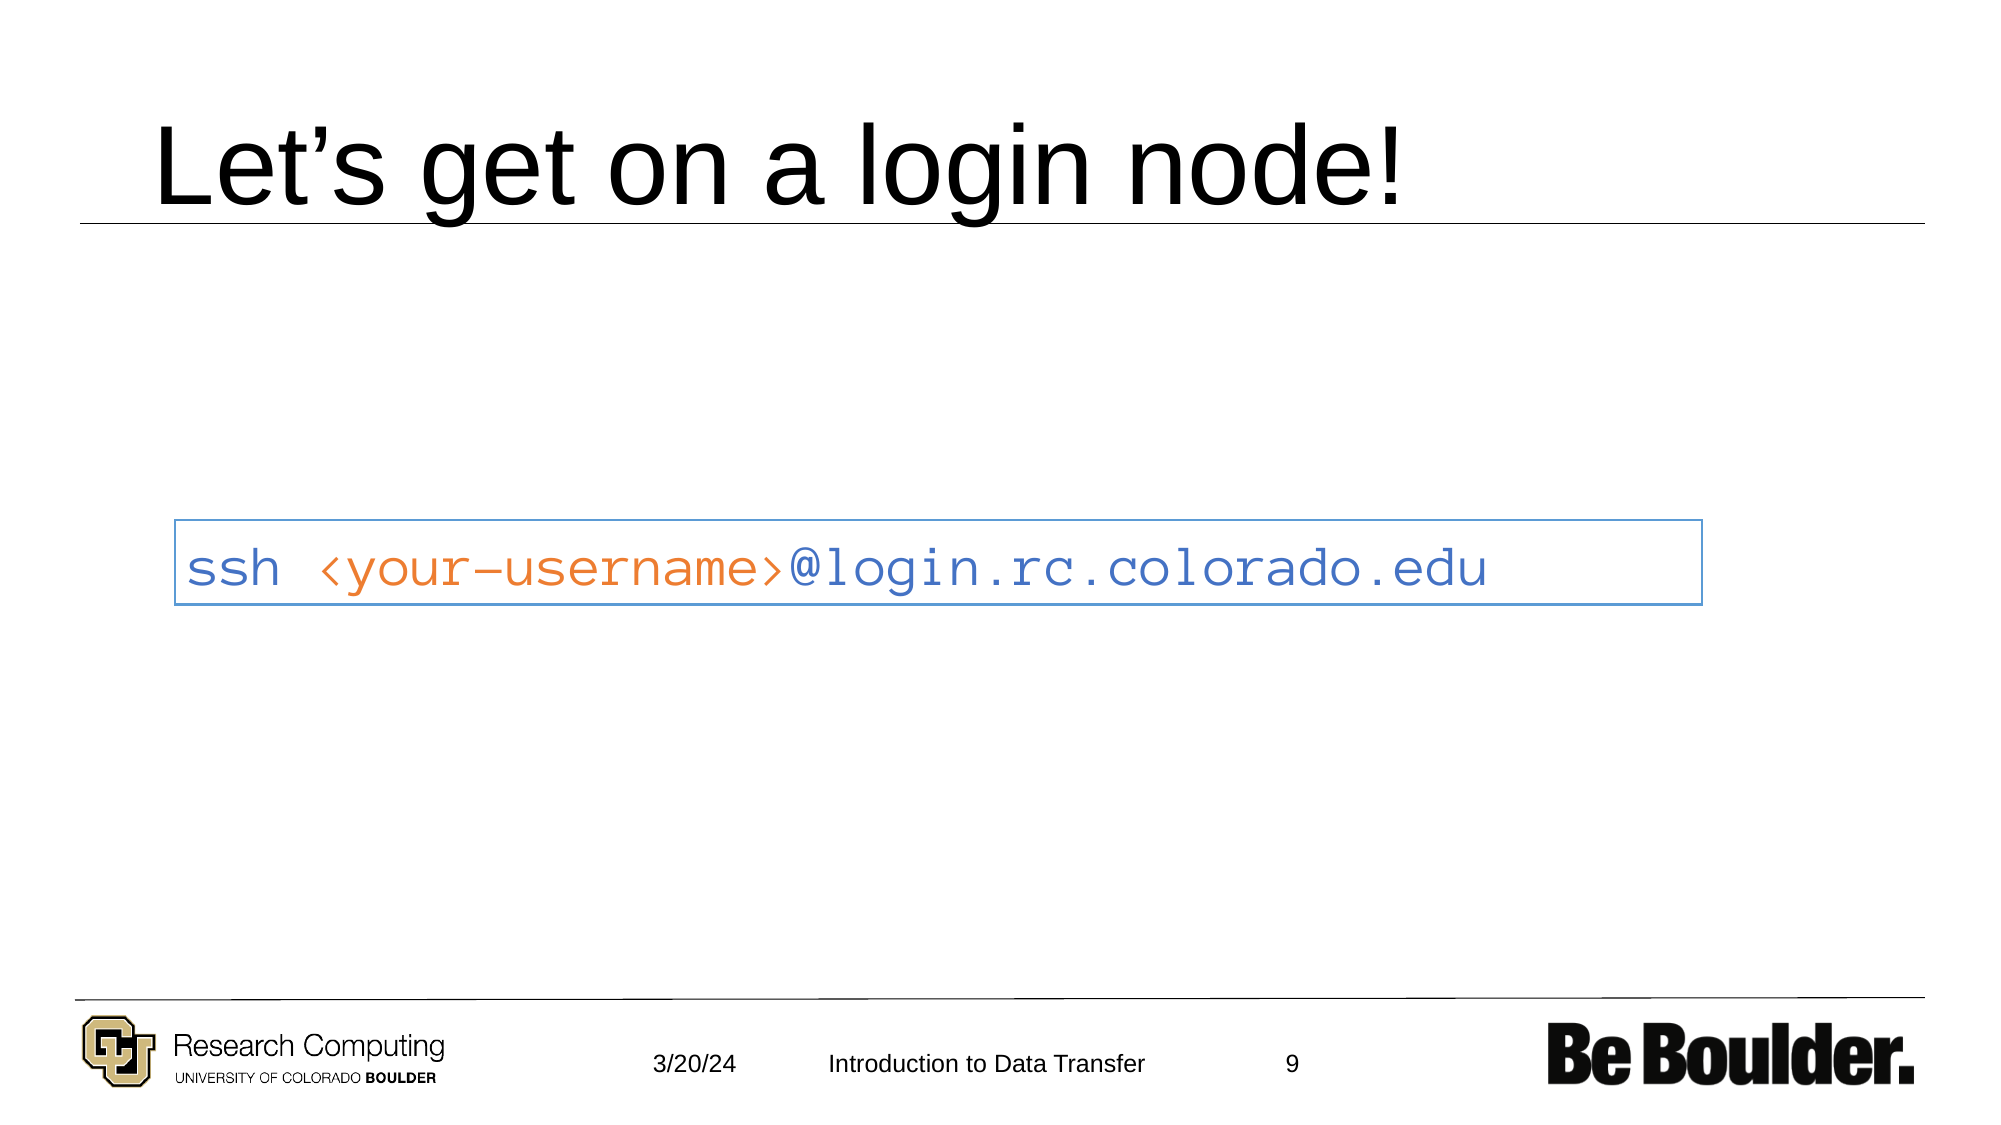

# Let’s get on a login node!
ssh <your-username>@login.rc.colorado.edu
3/20/24
9
Introduction to Data Transfer